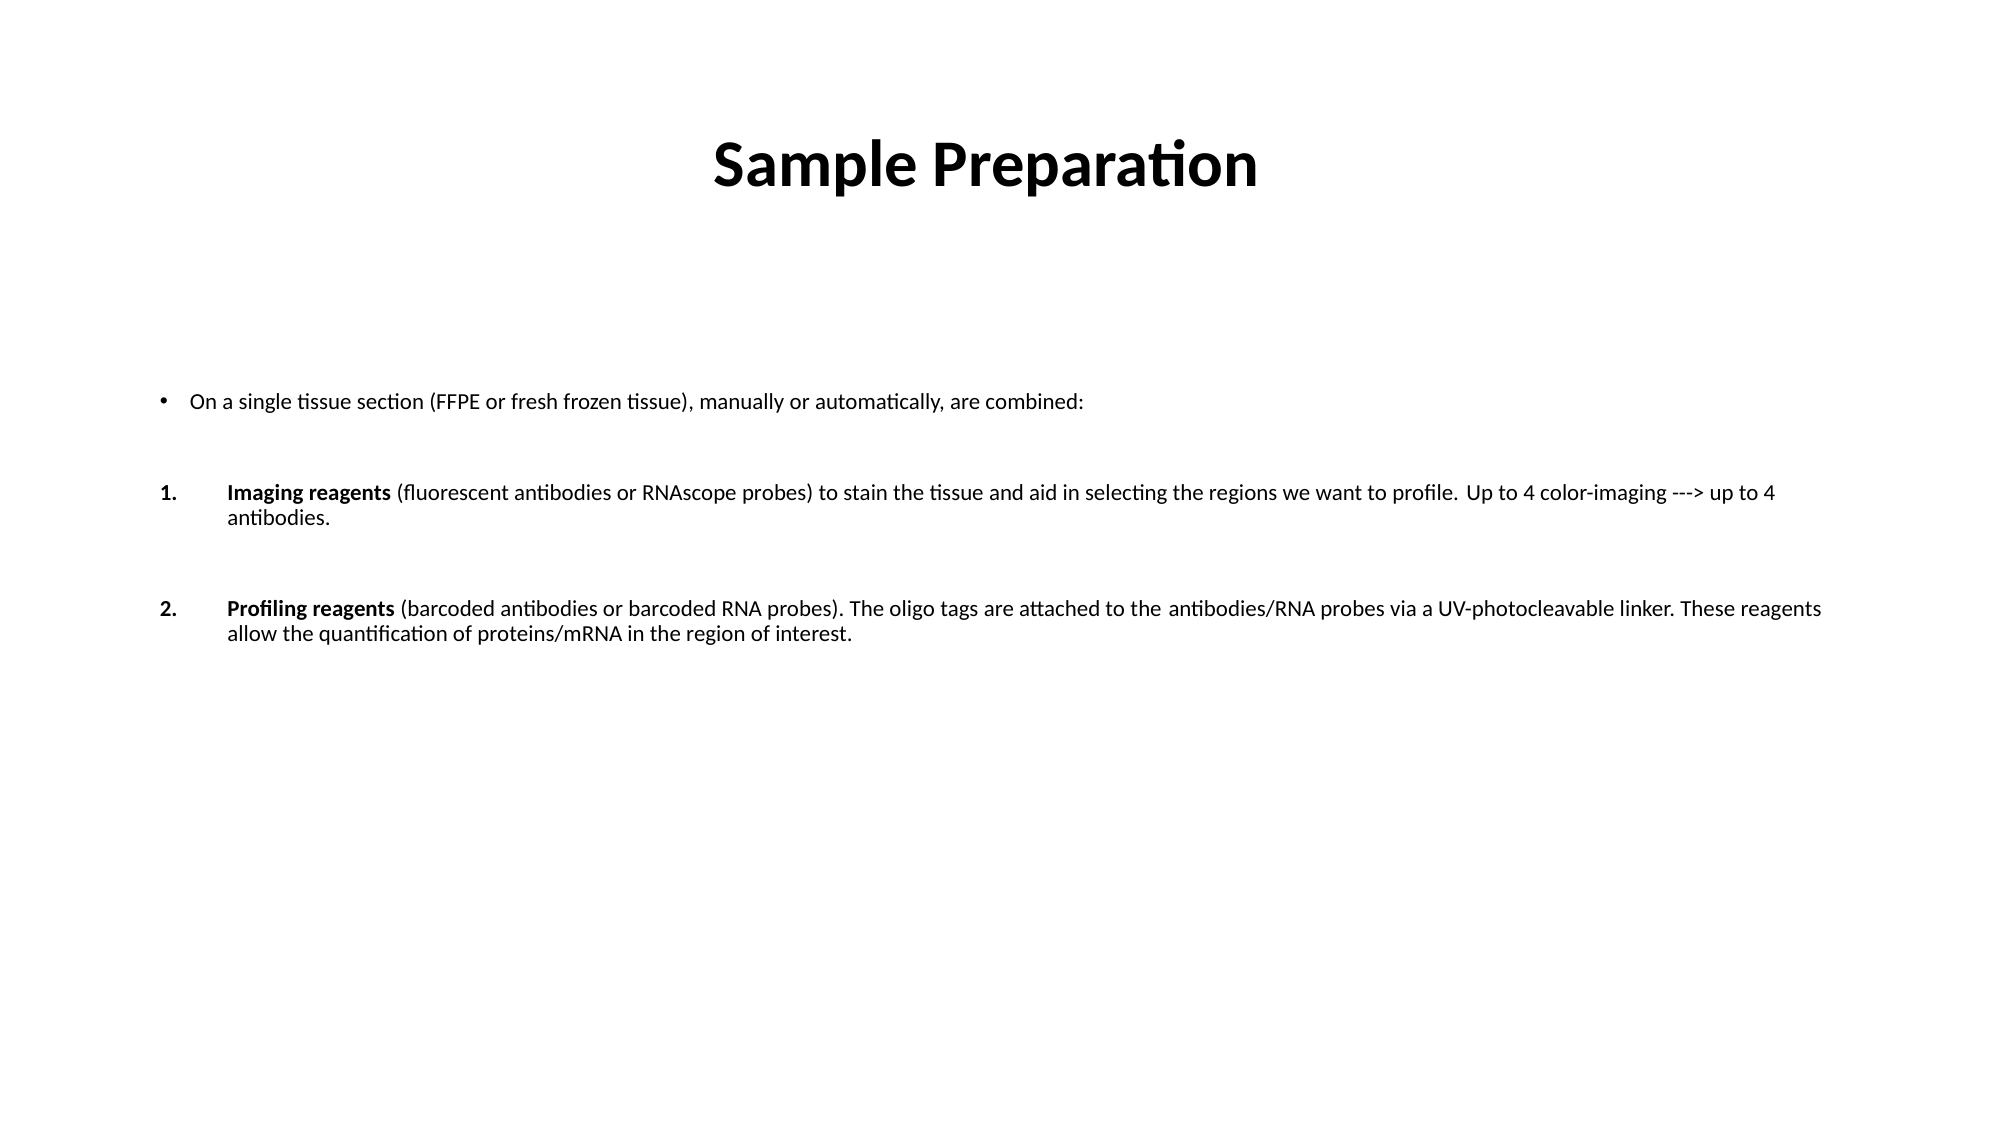

# Sample Preparation

On a single tissue section (FFPE or fresh frozen tissue), manually or automatically, are combined:

Imaging reagents (fluorescent antibodies or RNAscope probes) to stain the tissue and aid in selecting the regions we want to profile. Up to 4 color-imaging ---> up to 4 antibodies.

Profiling reagents (barcoded antibodies or barcoded RNA probes). The oligo tags are attached to the antibodies/RNA probes via a UV-photocleavable linker. These reagents allow the quantification of proteins/mRNA in the region of interest.